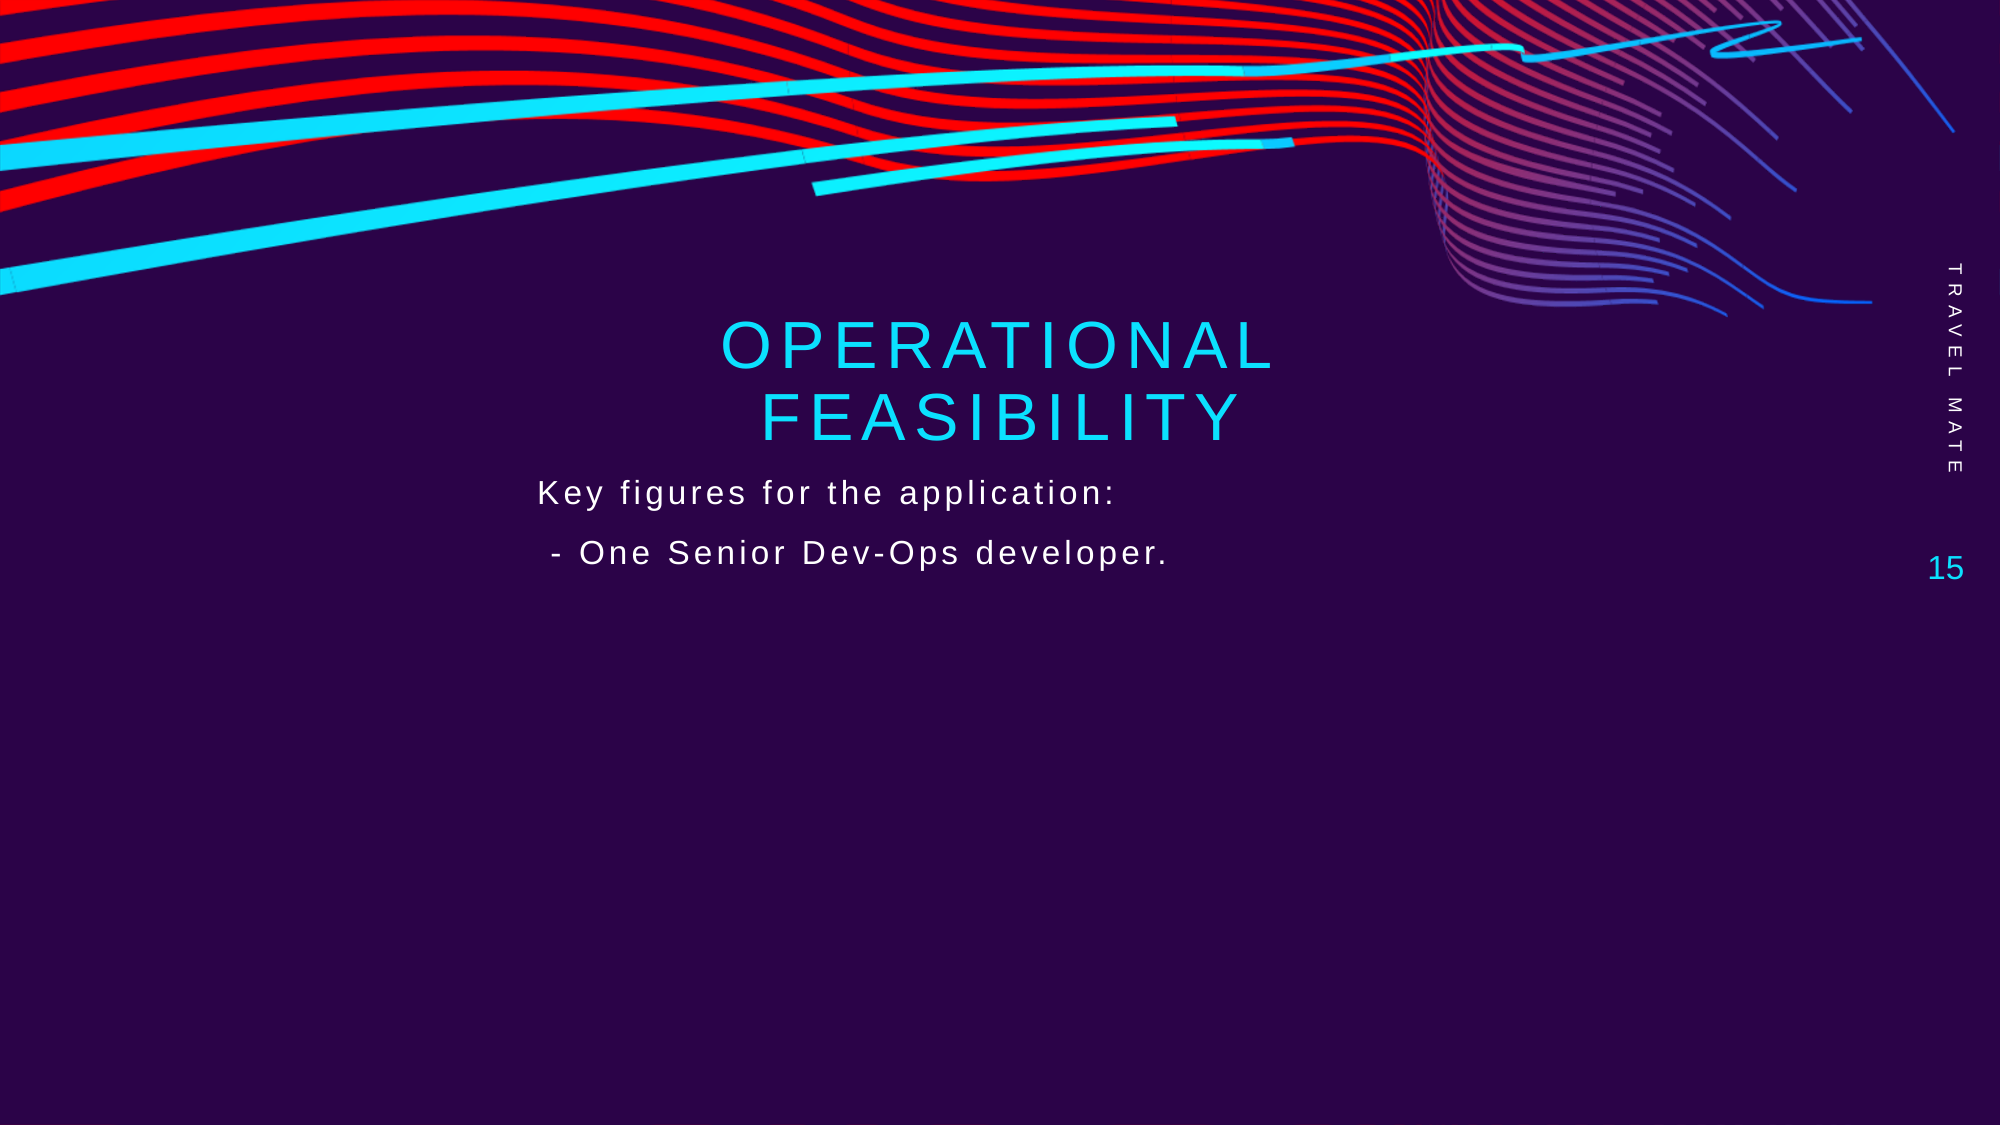

Travel Mate
# Operational Feasibility
Key figures for the application:
 - One Senior Dev-Ops developer.
15